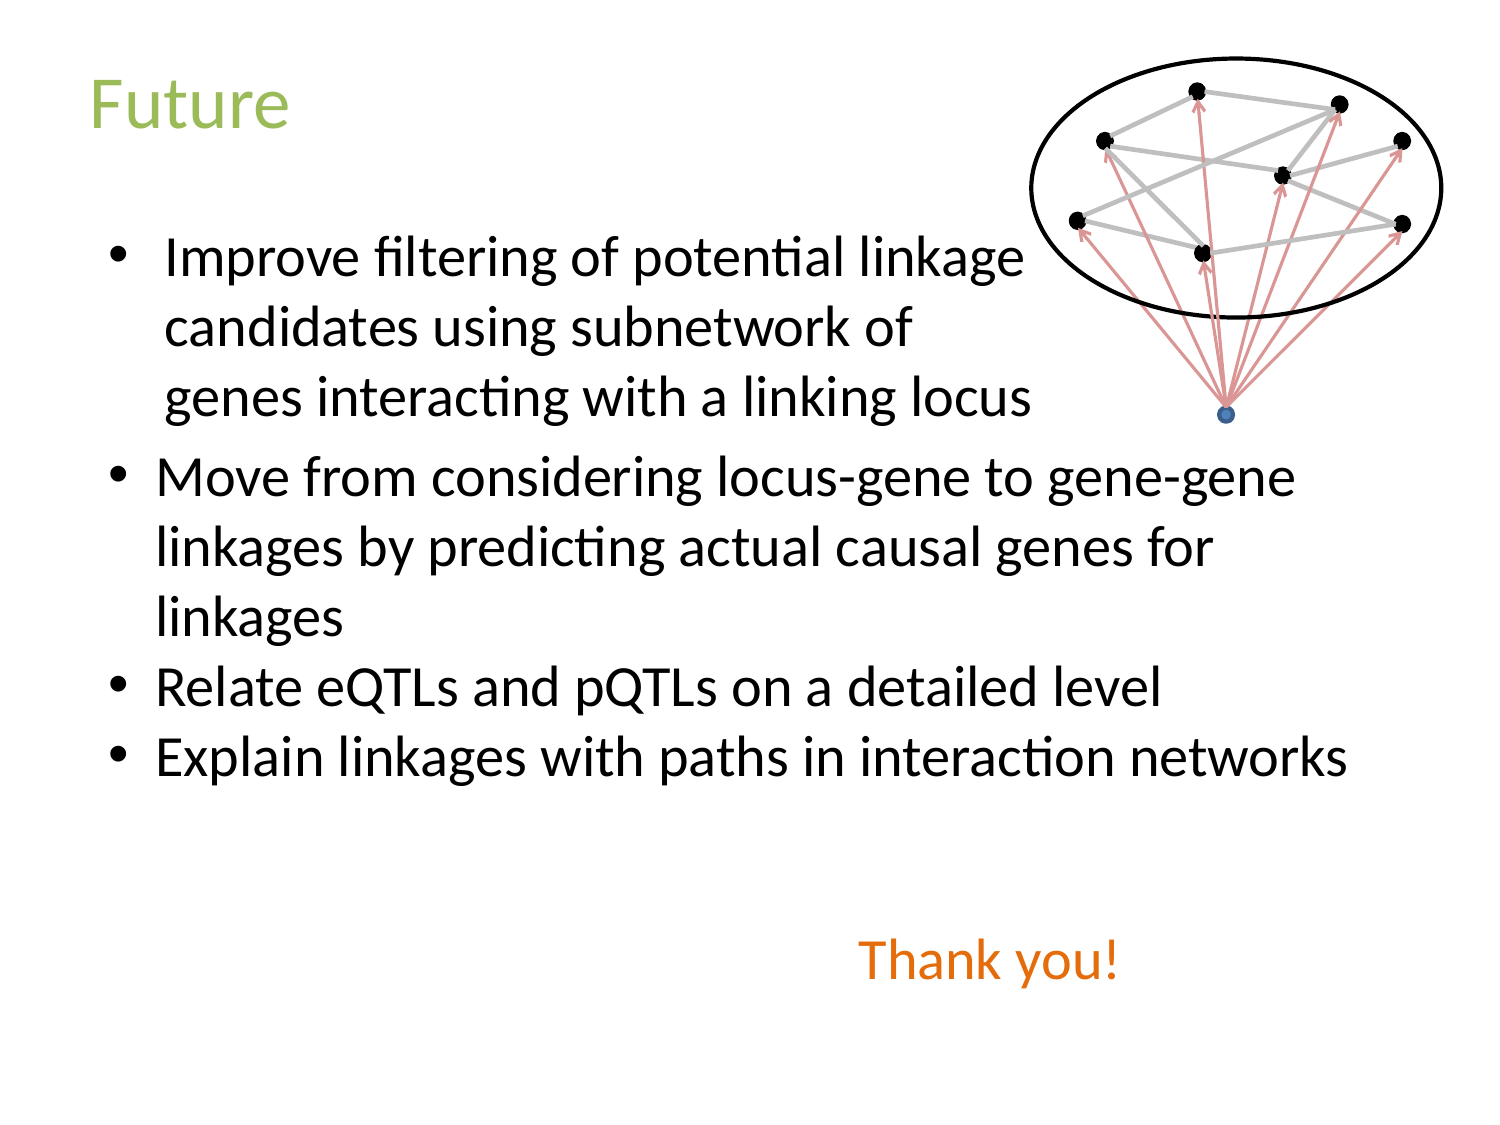

Future

Improve filtering of potential linkage candidates using subnetwork of genes interacting with a linking locus

Move from considering locus-gene to gene-gene linkages by predicting actual causal genes for linkages
Relate eQTLs and pQTLs on a detailed level
Explain linkages with paths in interaction networks
Thank you!